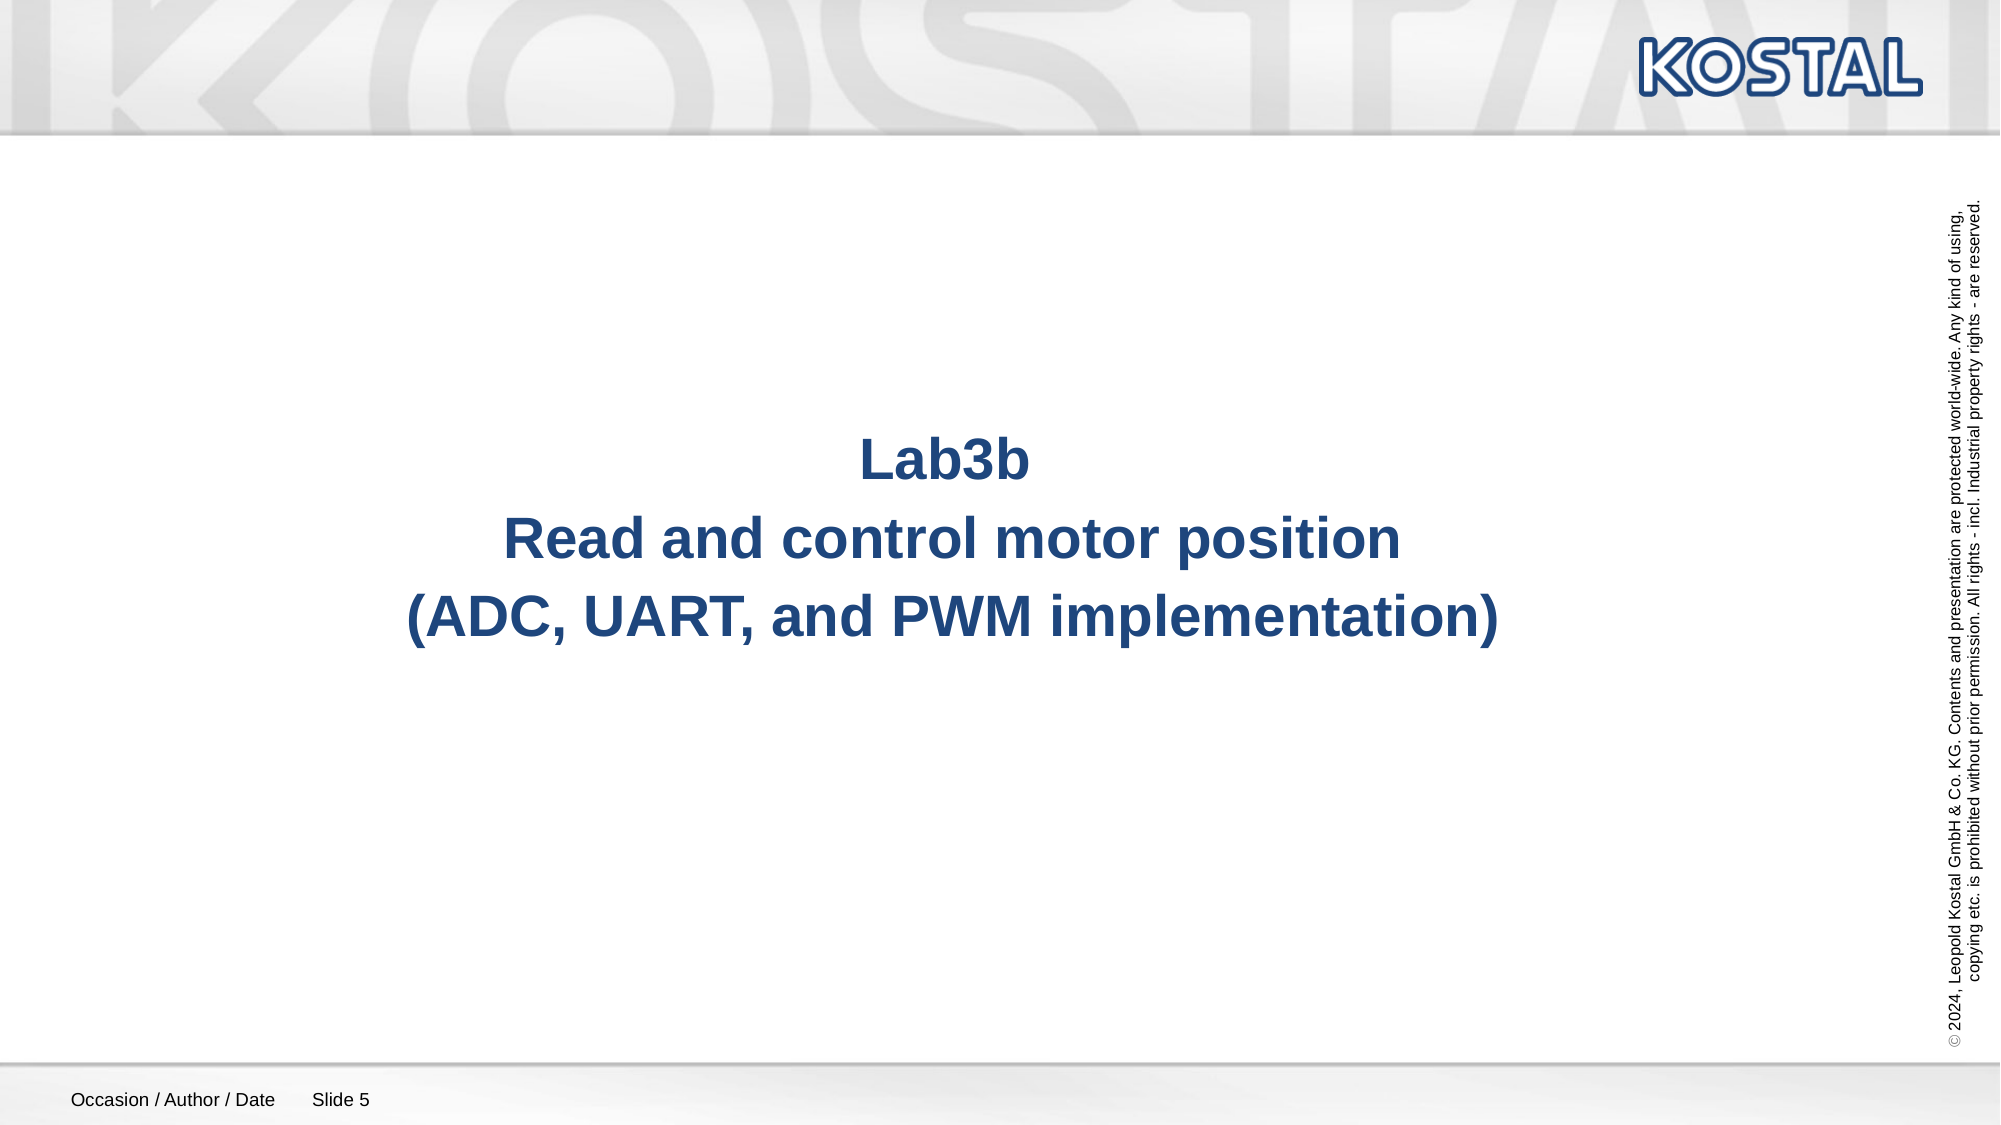

#
Lab3b
Read and control motor position
(ADC, UART, and PWM implementation)